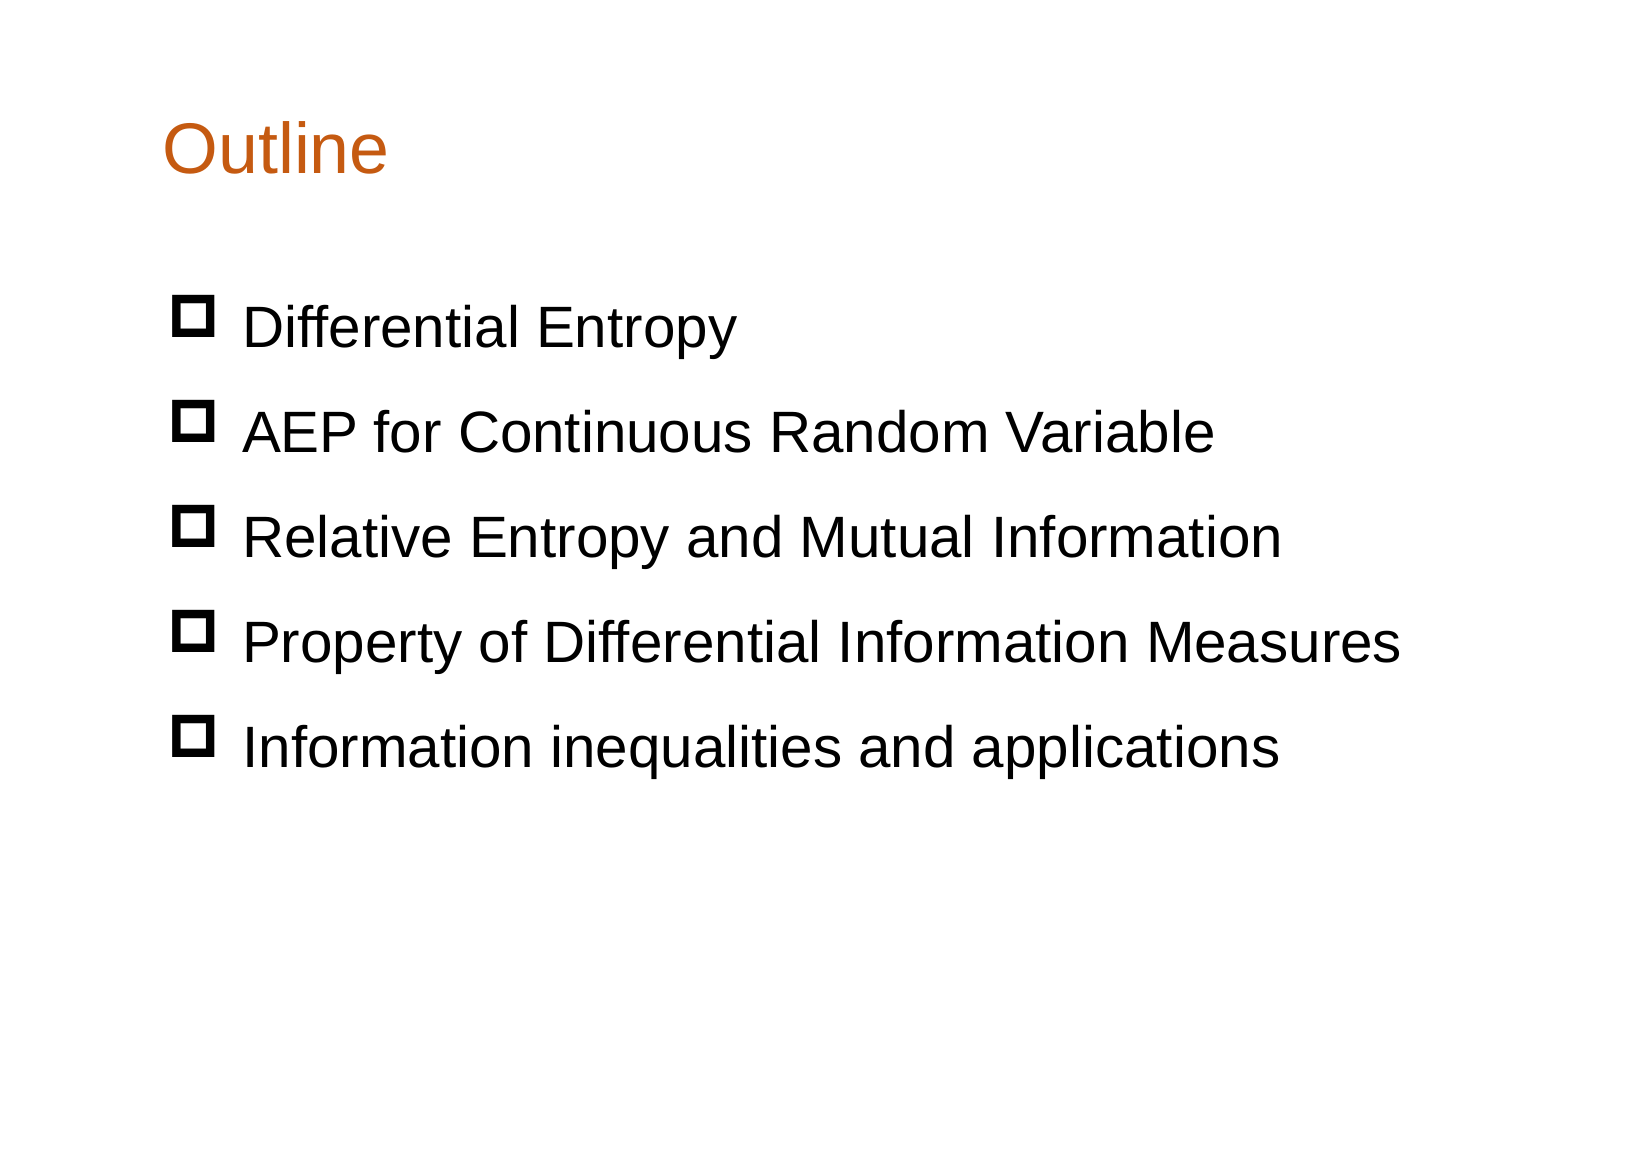

Outline
Differential Entropy
AEP for Continuous Random Variable
Relative Entropy and Mutual Information
Property of Differential Information Measures
Information inequalities and applications